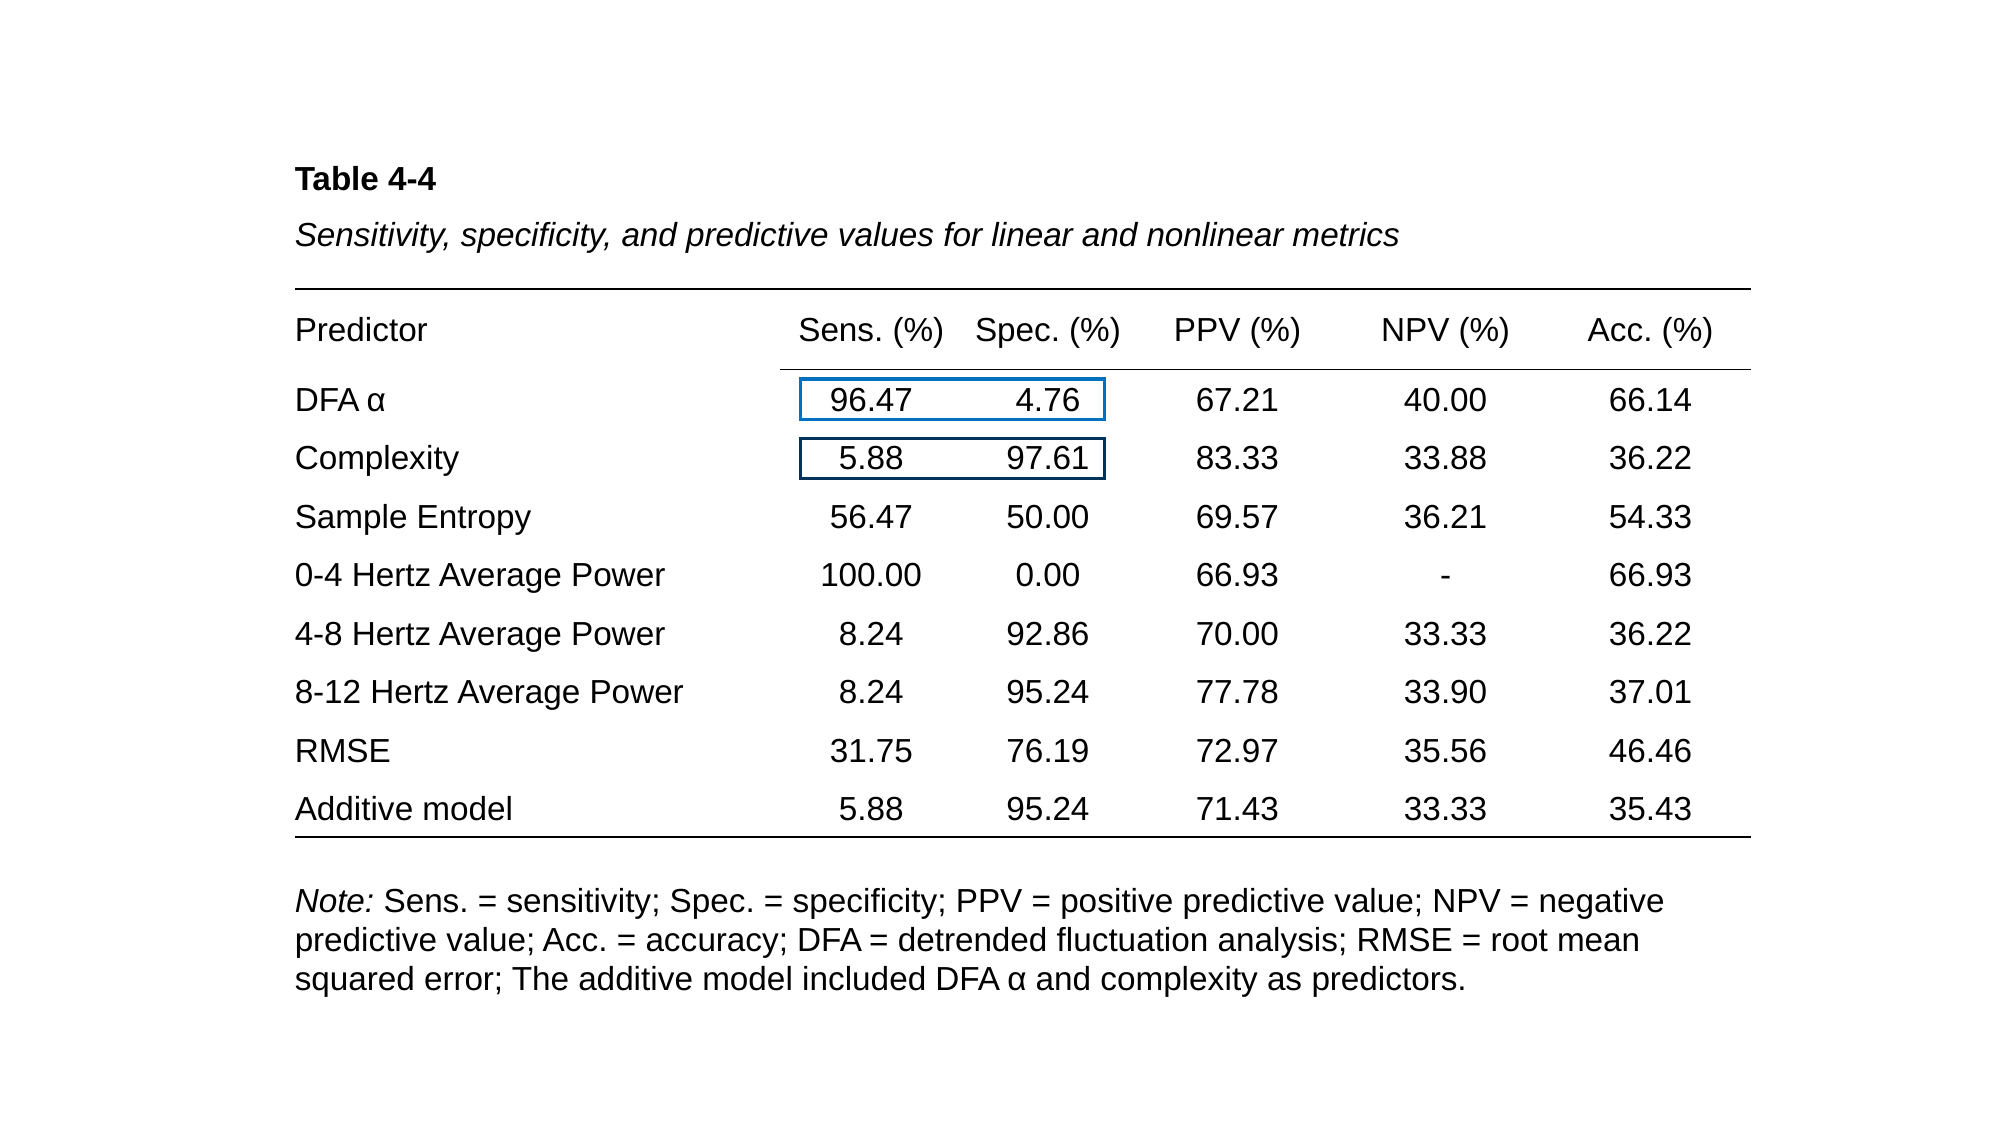

| Table 4‑4 Sensitivity, specificity, and predictive values for linear and nonlinear metrics |  |  |  |  |  |
| --- | --- | --- | --- | --- | --- |
| Predictor | Sens. (%) | Spec. (%) | PPV (%) | NPV (%) | Acc. (%) |
| DFA α | 96.47 | 4.76 | 67.21 | 40.00 | 66.14 |
| Complexity | 5.88 | 97.61 | 83.33 | 33.88 | 36.22 |
| Sample Entropy | 56.47 | 50.00 | 69.57 | 36.21 | 54.33 |
| 0-4 Hertz Average Power | 100.00 | 0.00 | 66.93 | - | 66.93 |
| 4-8 Hertz Average Power | 8.24 | 92.86 | 70.00 | 33.33 | 36.22 |
| 8-12 Hertz Average Power | 8.24 | 95.24 | 77.78 | 33.90 | 37.01 |
| RMSE | 31.75 | 76.19 | 72.97 | 35.56 | 46.46 |
| Additive model | 5.88 | 95.24 | 71.43 | 33.33 | 35.43 |
| Note: Sens. = sensitivity; Spec. = specificity; PPV = positive predictive value; NPV = negative predictive value; Acc. = accuracy; DFA = detrended fluctuation analysis; RMSE = root mean squared error; The additive model included DFA α and complexity as predictors. |  |  |  |  |  |